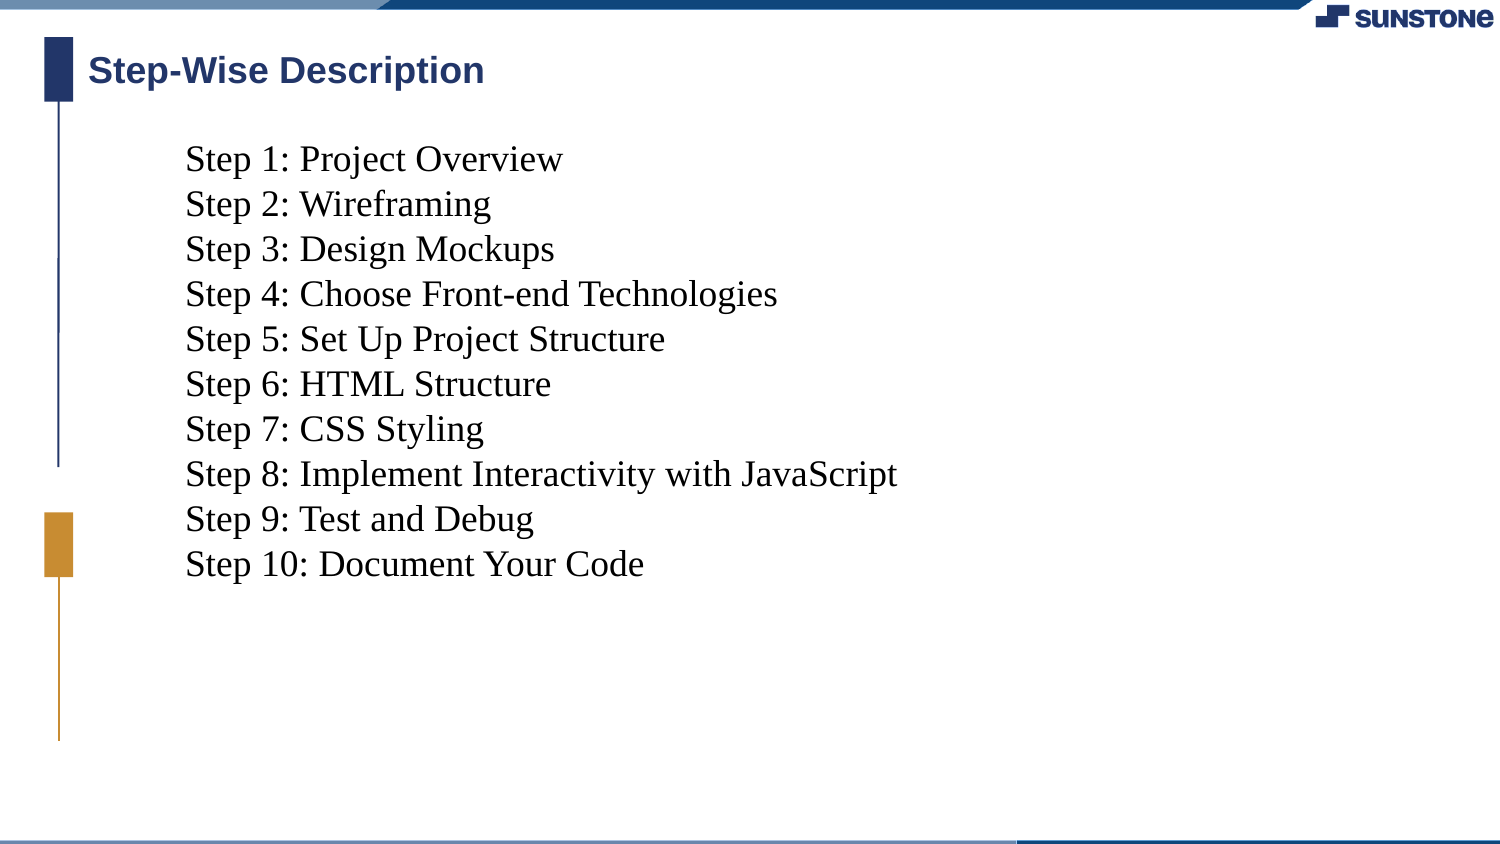

Step-Wise Description
Step 1: Project Overview
Step 2: Wireframing
Step 3: Design Mockups
Step 4: Choose Front-end Technologies
Step 5: Set Up Project Structure
Step 6: HTML Structure
Step 7: CSS Styling
Step 8: Implement Interactivity with JavaScript
Step 9: Test and Debug
Step 10: Document Your Code